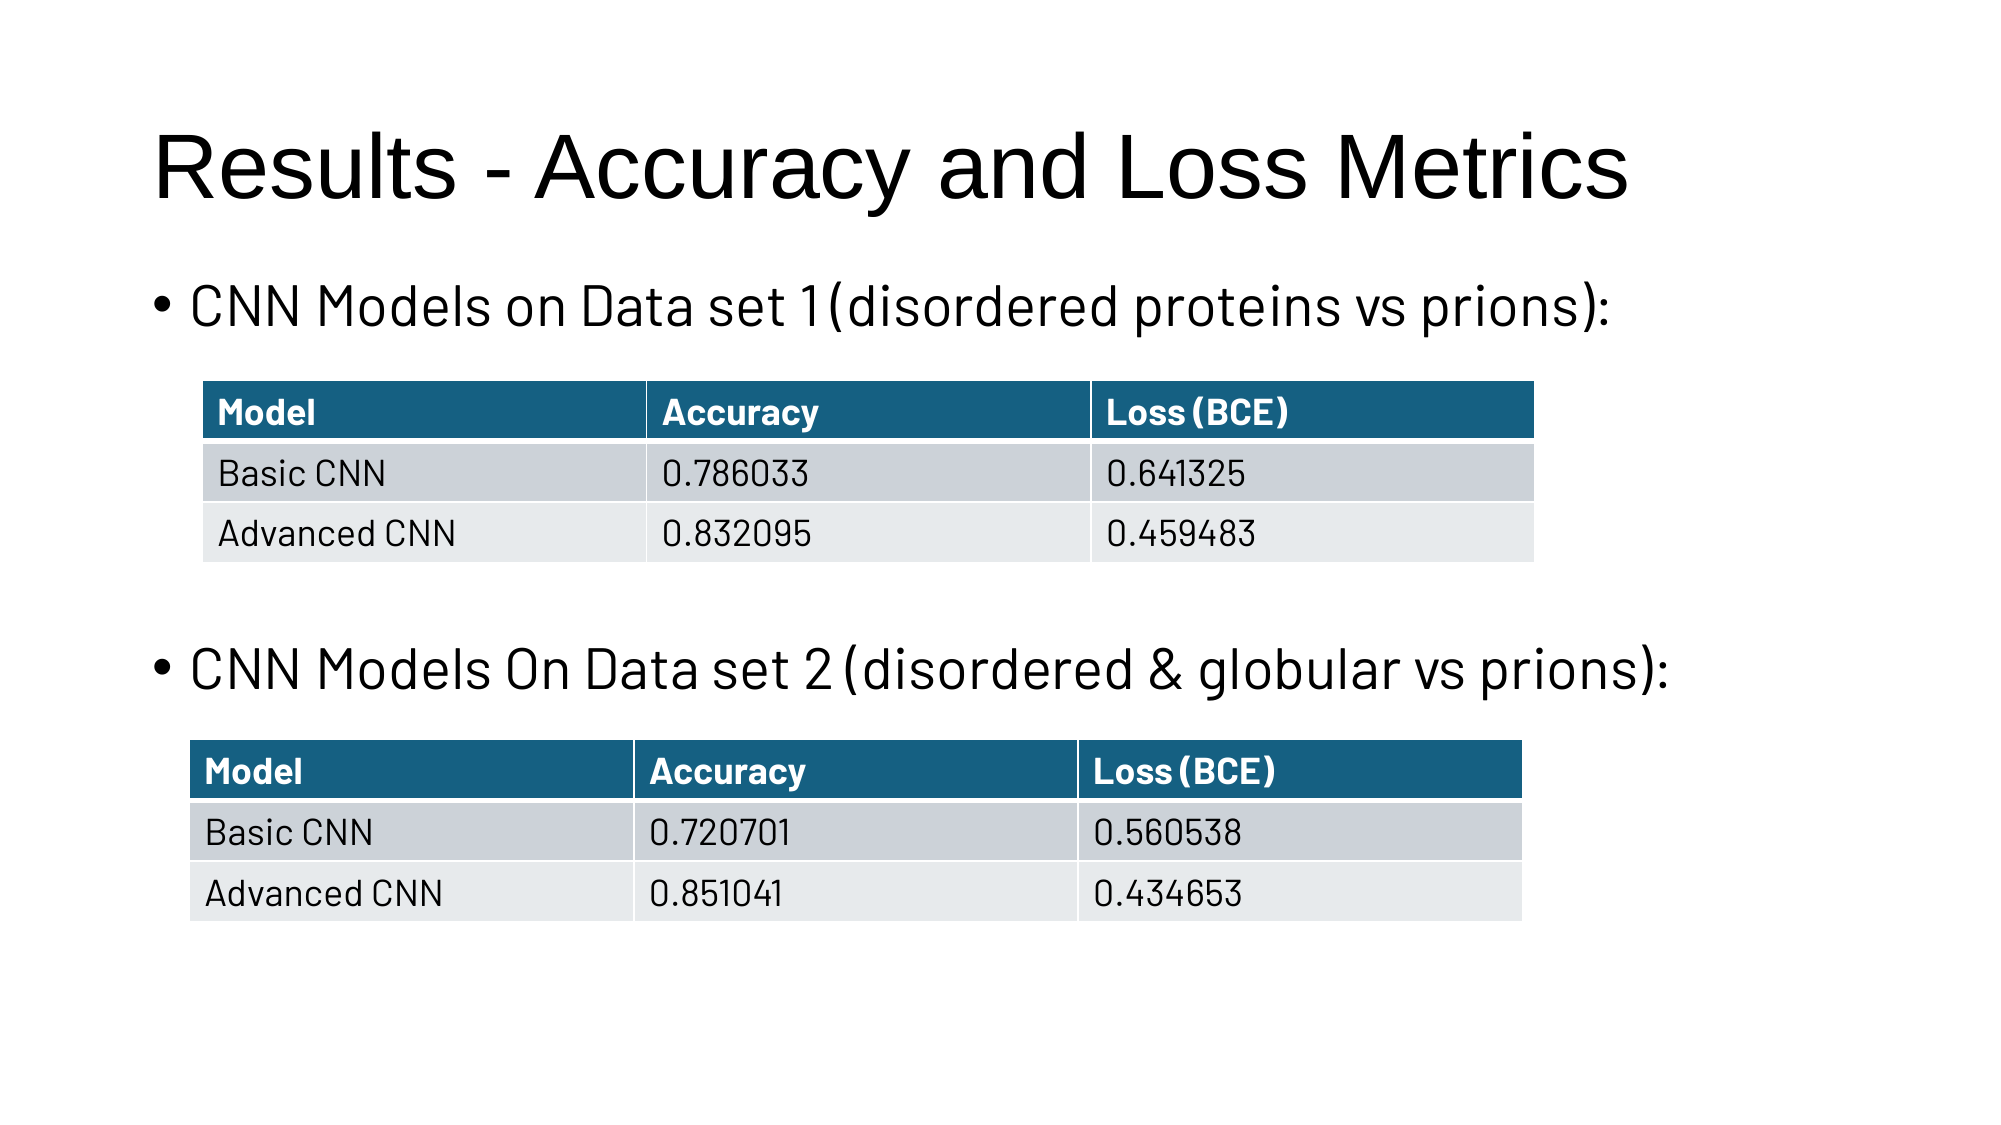

# Results - Accuracy and Loss Metrics
CNN Models on Data set 1 (disordered proteins vs prions):

CNN Models On Data set 2 (disordered & globular vs prions):

| Model | Accuracy | Loss (BCE) |
| --- | --- | --- |
| Basic CNN | 0.786033 | 0.641325 |
| Advanced CNN | 0.832095 | 0.459483 |
| Model | Accuracy | Loss (BCE) |
| --- | --- | --- |
| Basic CNN | 0.720701 | 0.560538 |
| Advanced CNN | 0.851041 | 0.434653 |